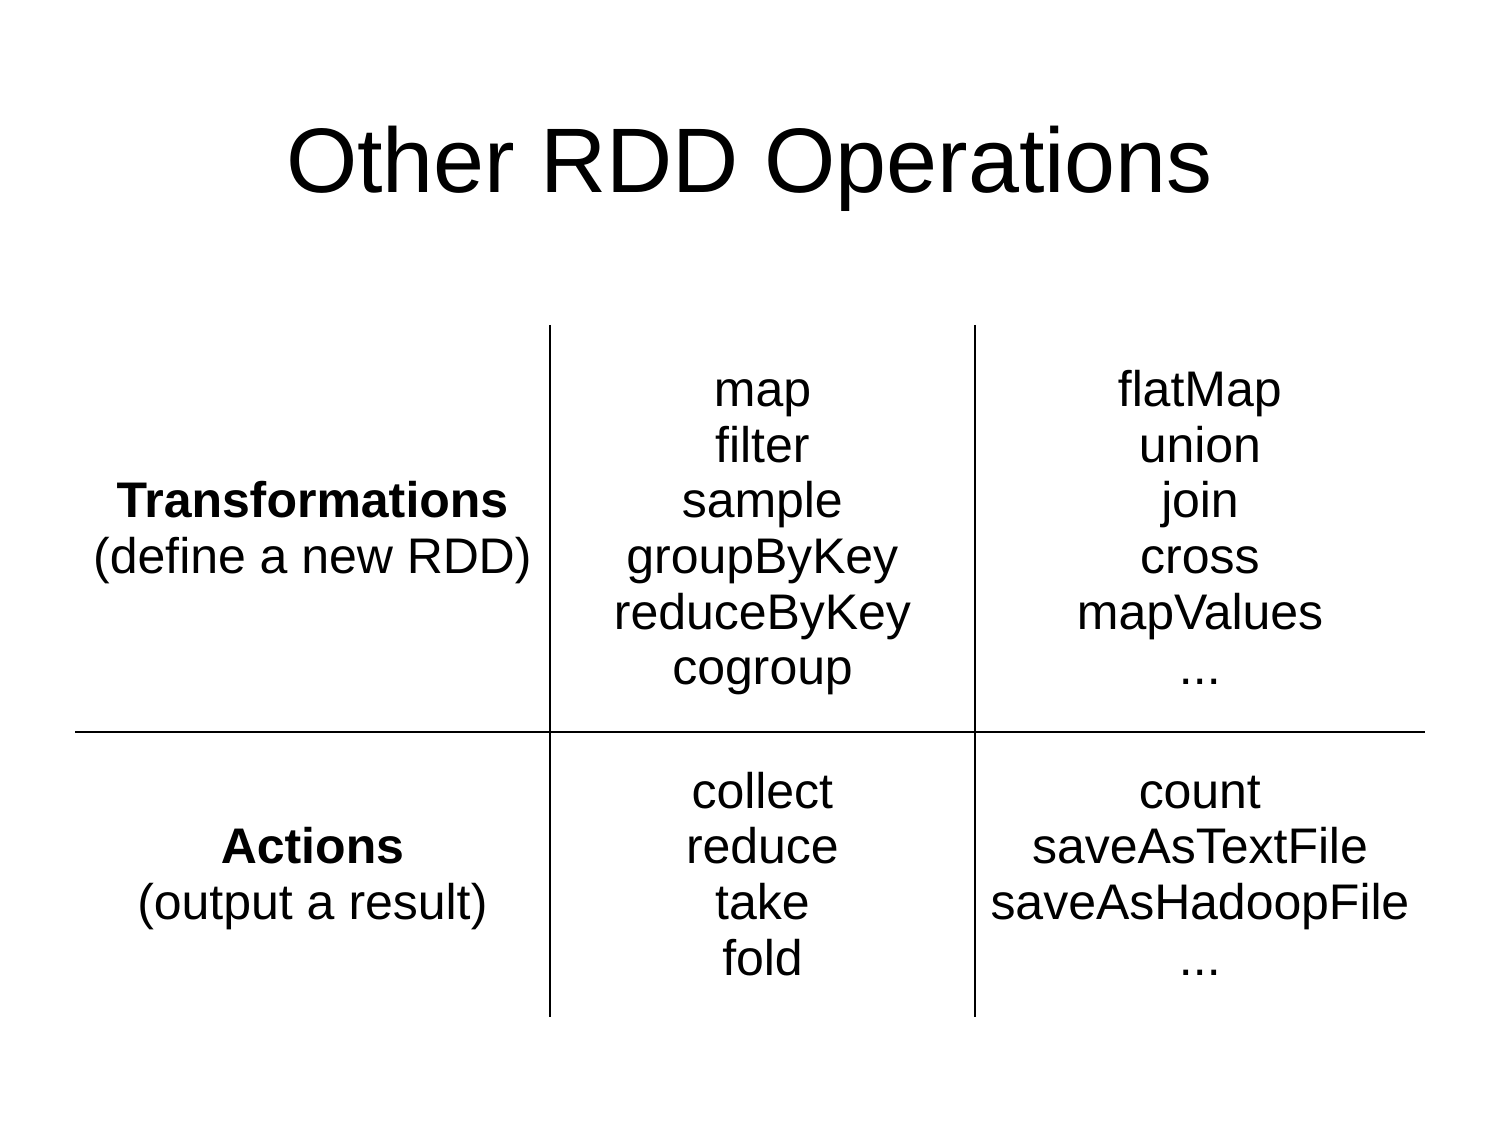

# Other RDD Operations
| Transformations (define a new RDD) | map filter sample groupByKey reduceByKey cogroup | flatMap union join cross mapValues ... |
| --- | --- | --- |
| Actions (output a result) | collect reduce take fold | count saveAsTextFile saveAsHadoopFile ... |